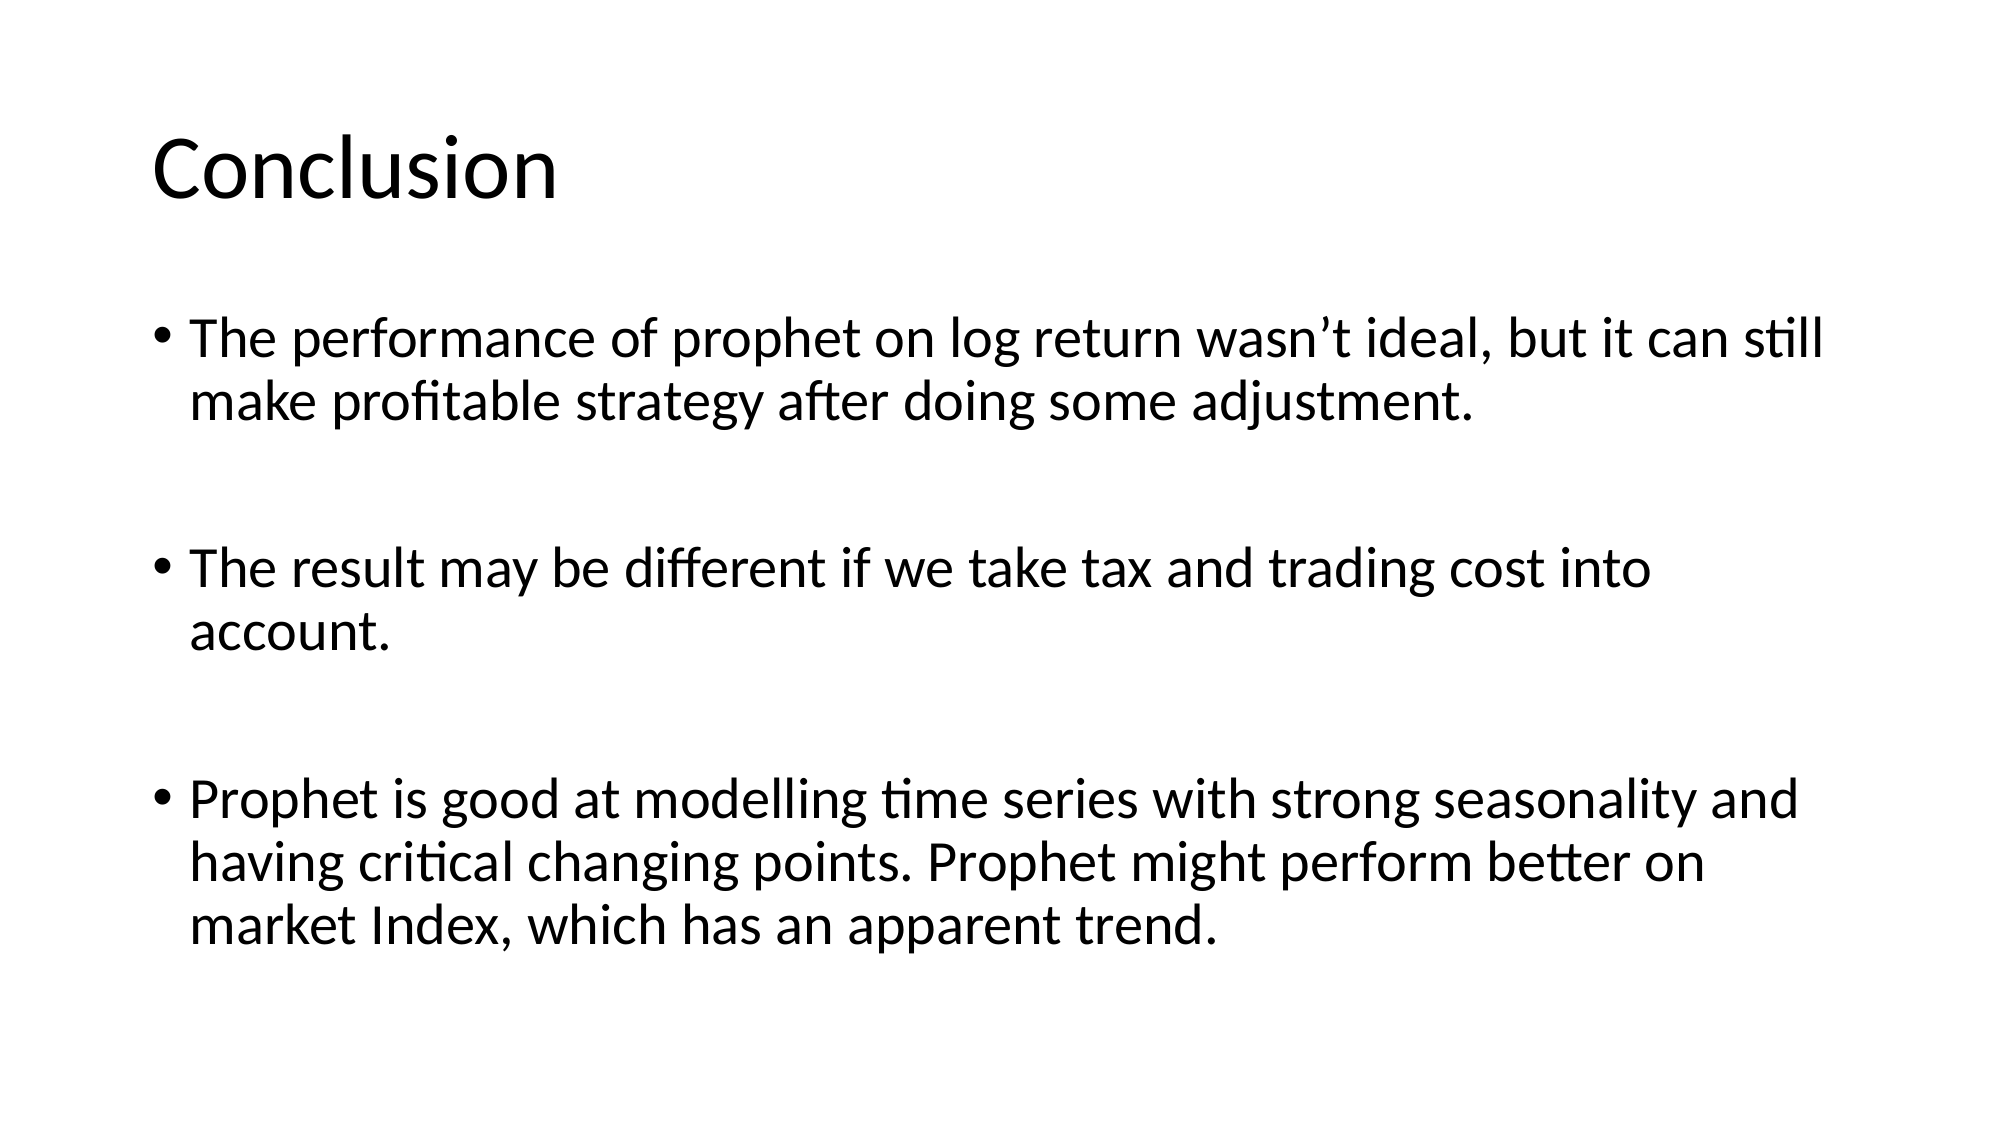

# Conclusion
The performance of prophet on log return wasn’t ideal, but it can still make profitable strategy after doing some adjustment.

The result may be different if we take tax and trading cost into account.

Prophet is good at modelling time series with strong seasonality and having critical changing points. Prophet might perform better on market Index, which has an apparent trend.